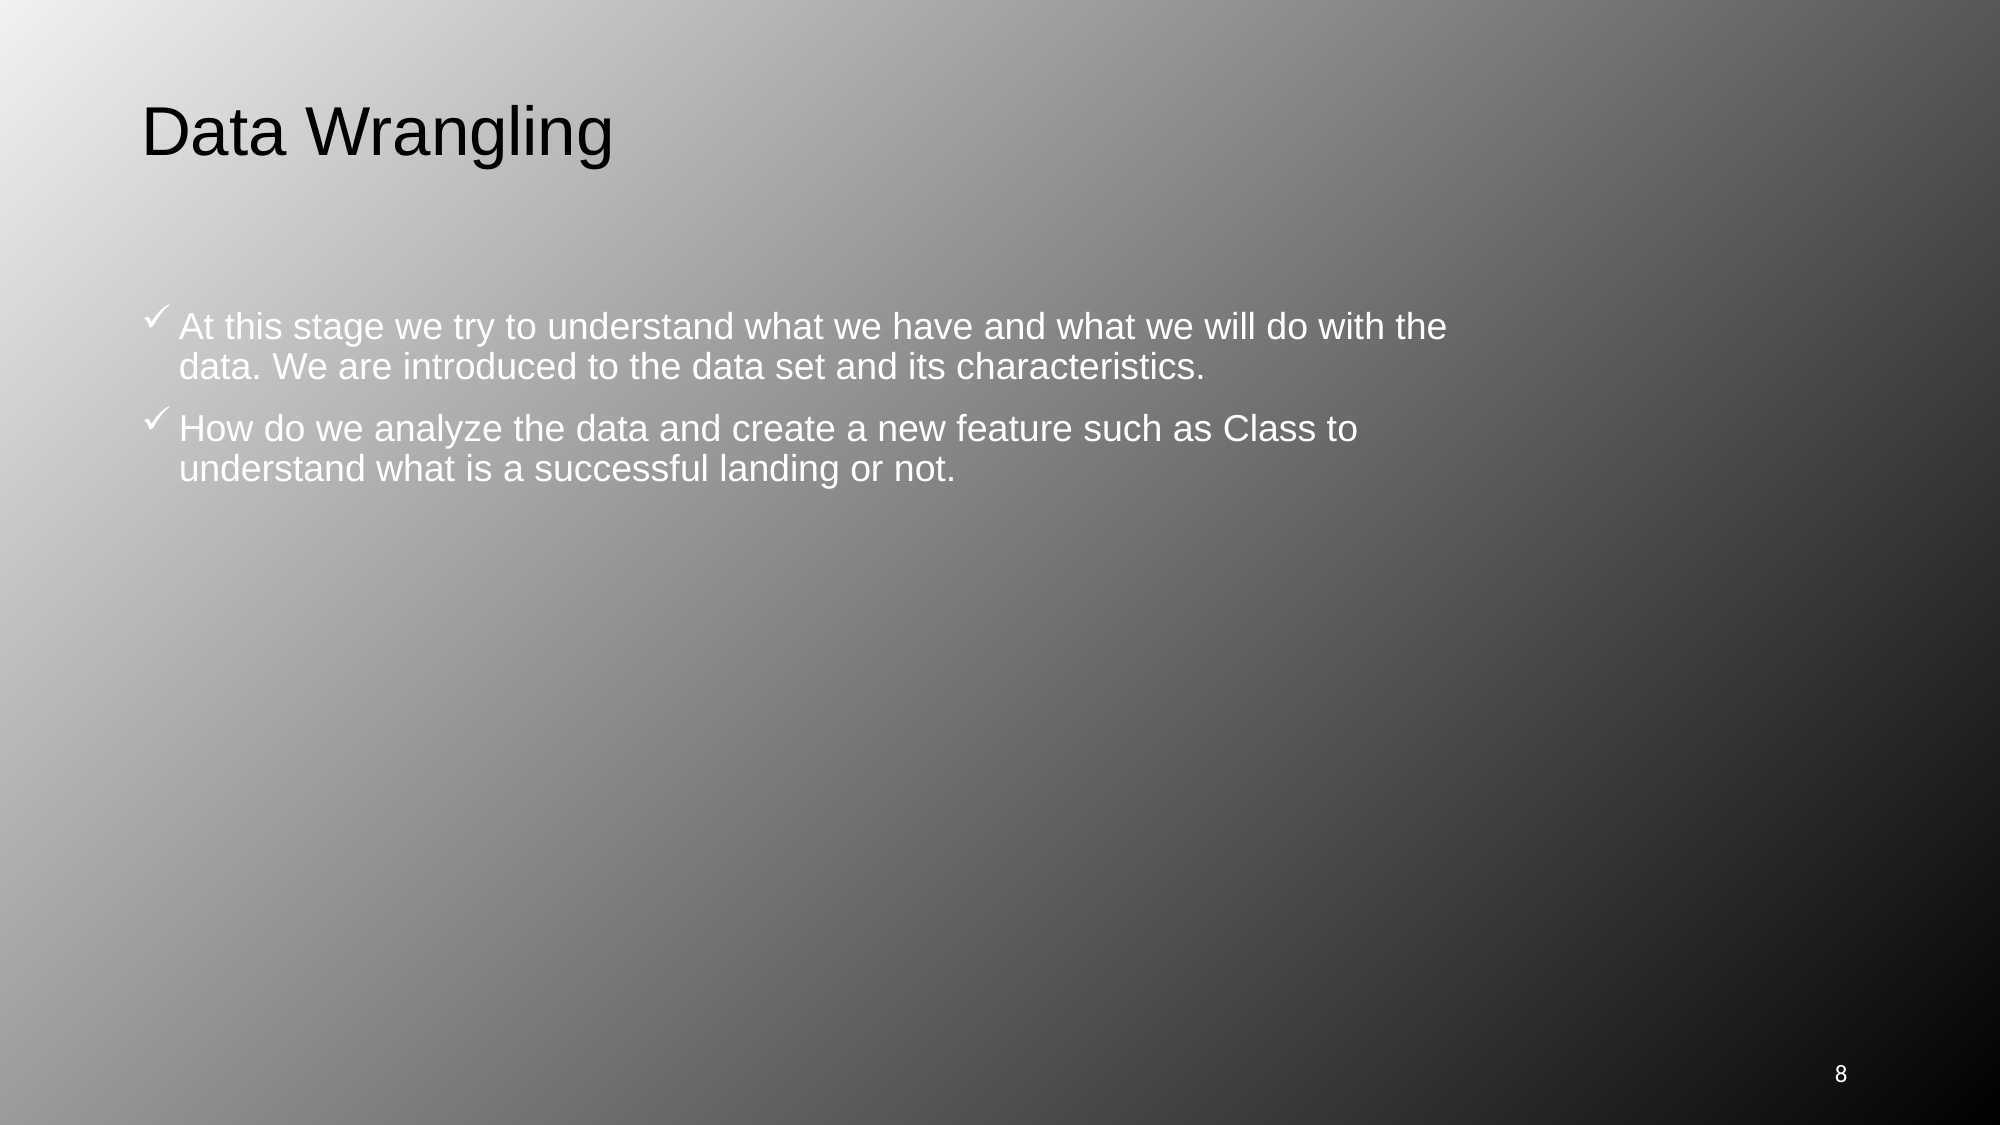

Data Wrangling
At this stage we try to understand what we have and what we will do with the data. We are introduced to the data set and its characteristics.
How do we analyze the data and create a new feature such as Class to understand what is a successful landing or not.

8